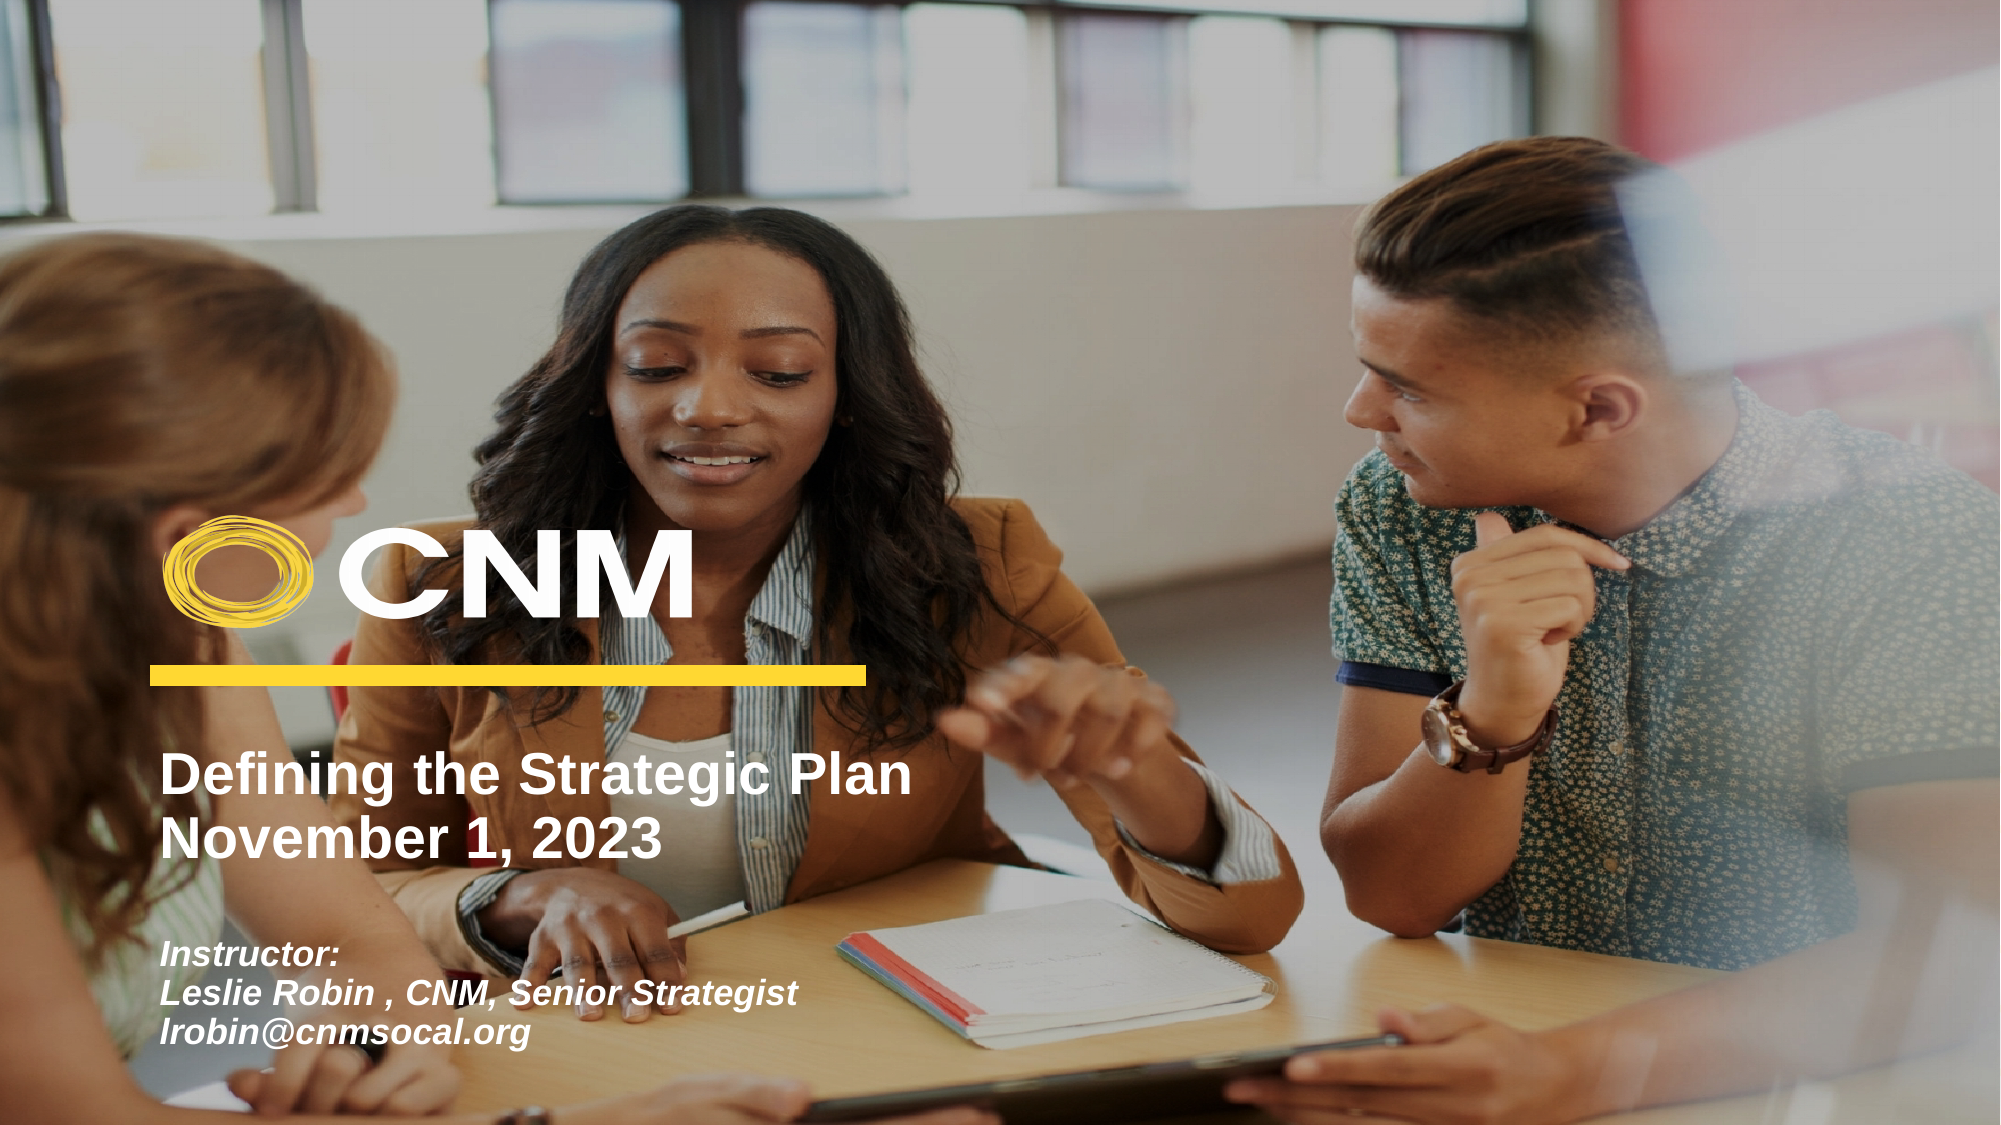

# Defining the Strategic Plan November 1, 2023
Instructor:
Leslie Robin , CNM, Senior Strategist
lrobin@cnmsocal.org